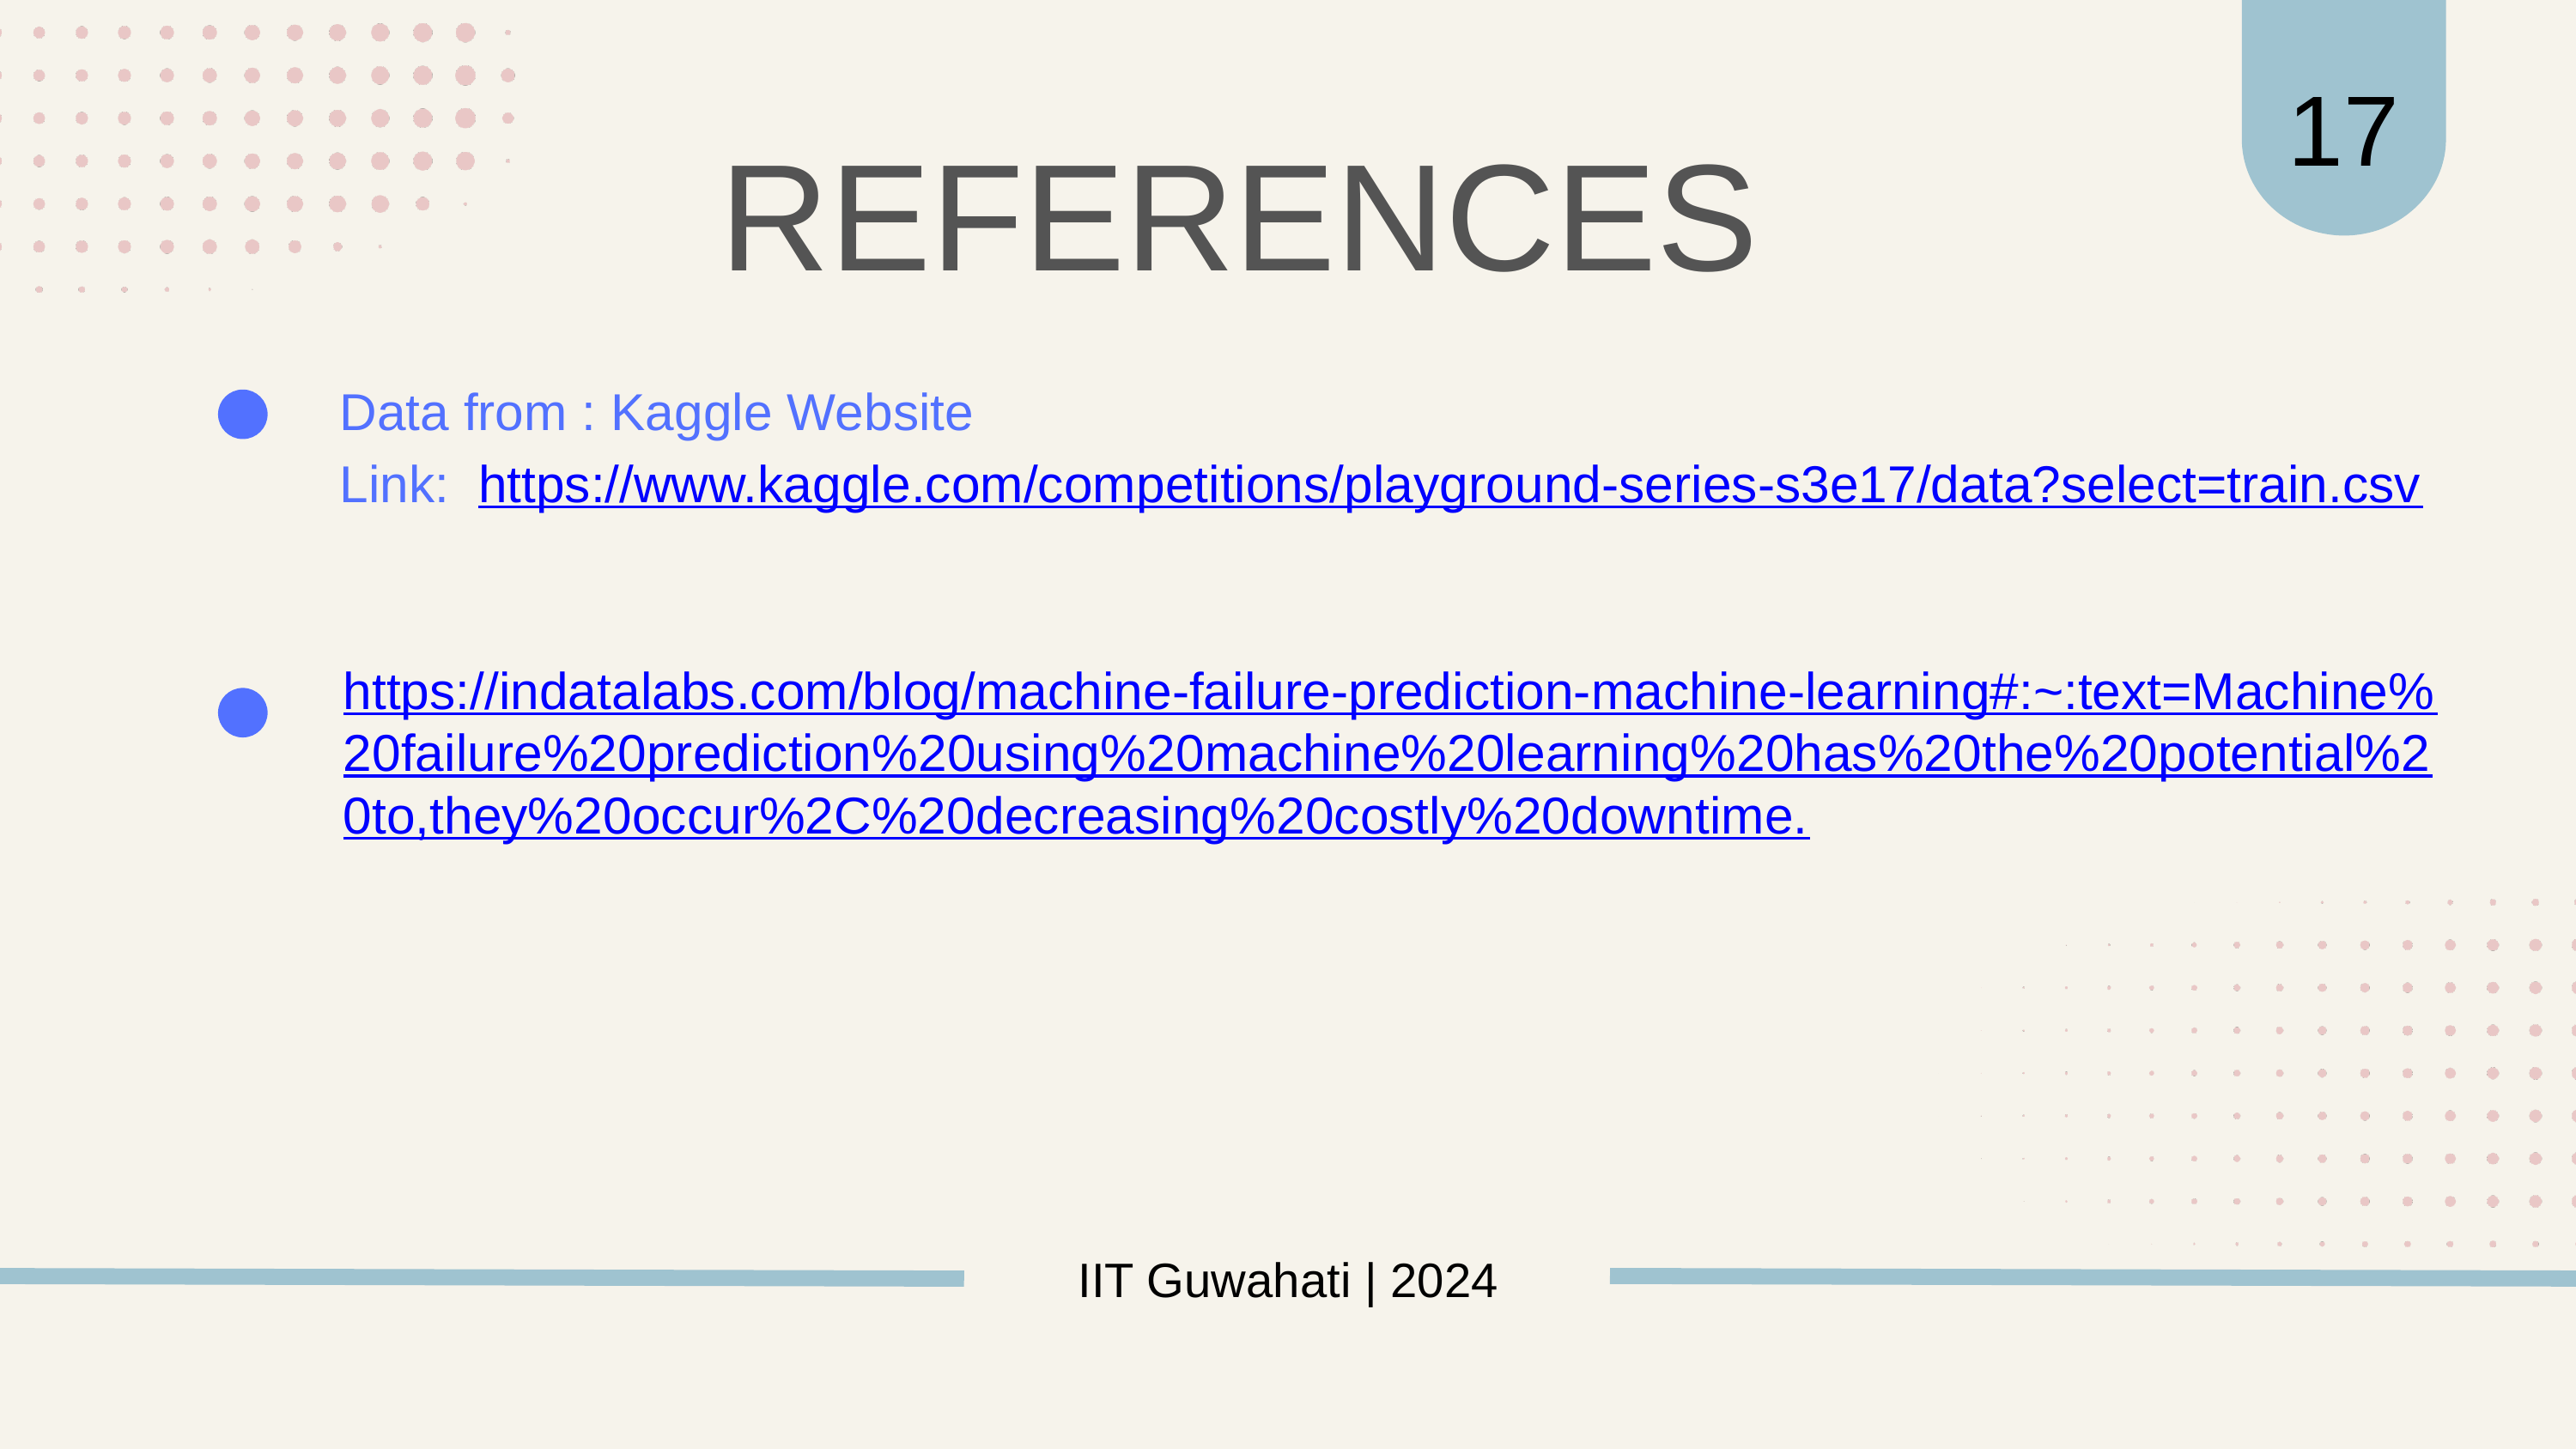

17

REFERENCES
Data from : Kaggle Website
Link:  https://www.kaggle.com/competitions/playground-series-s3e17/data?select=train.csv

https://indatalabs.com/blog/machine-failure-prediction-machine-learning#:~:text=Machine%20failure%20prediction%20using%20machine%20learning%20has%20the%20potential%20to,they%20occur%2C%20decreasing%20costly%20downtime.

IIT Guwahati | 2024